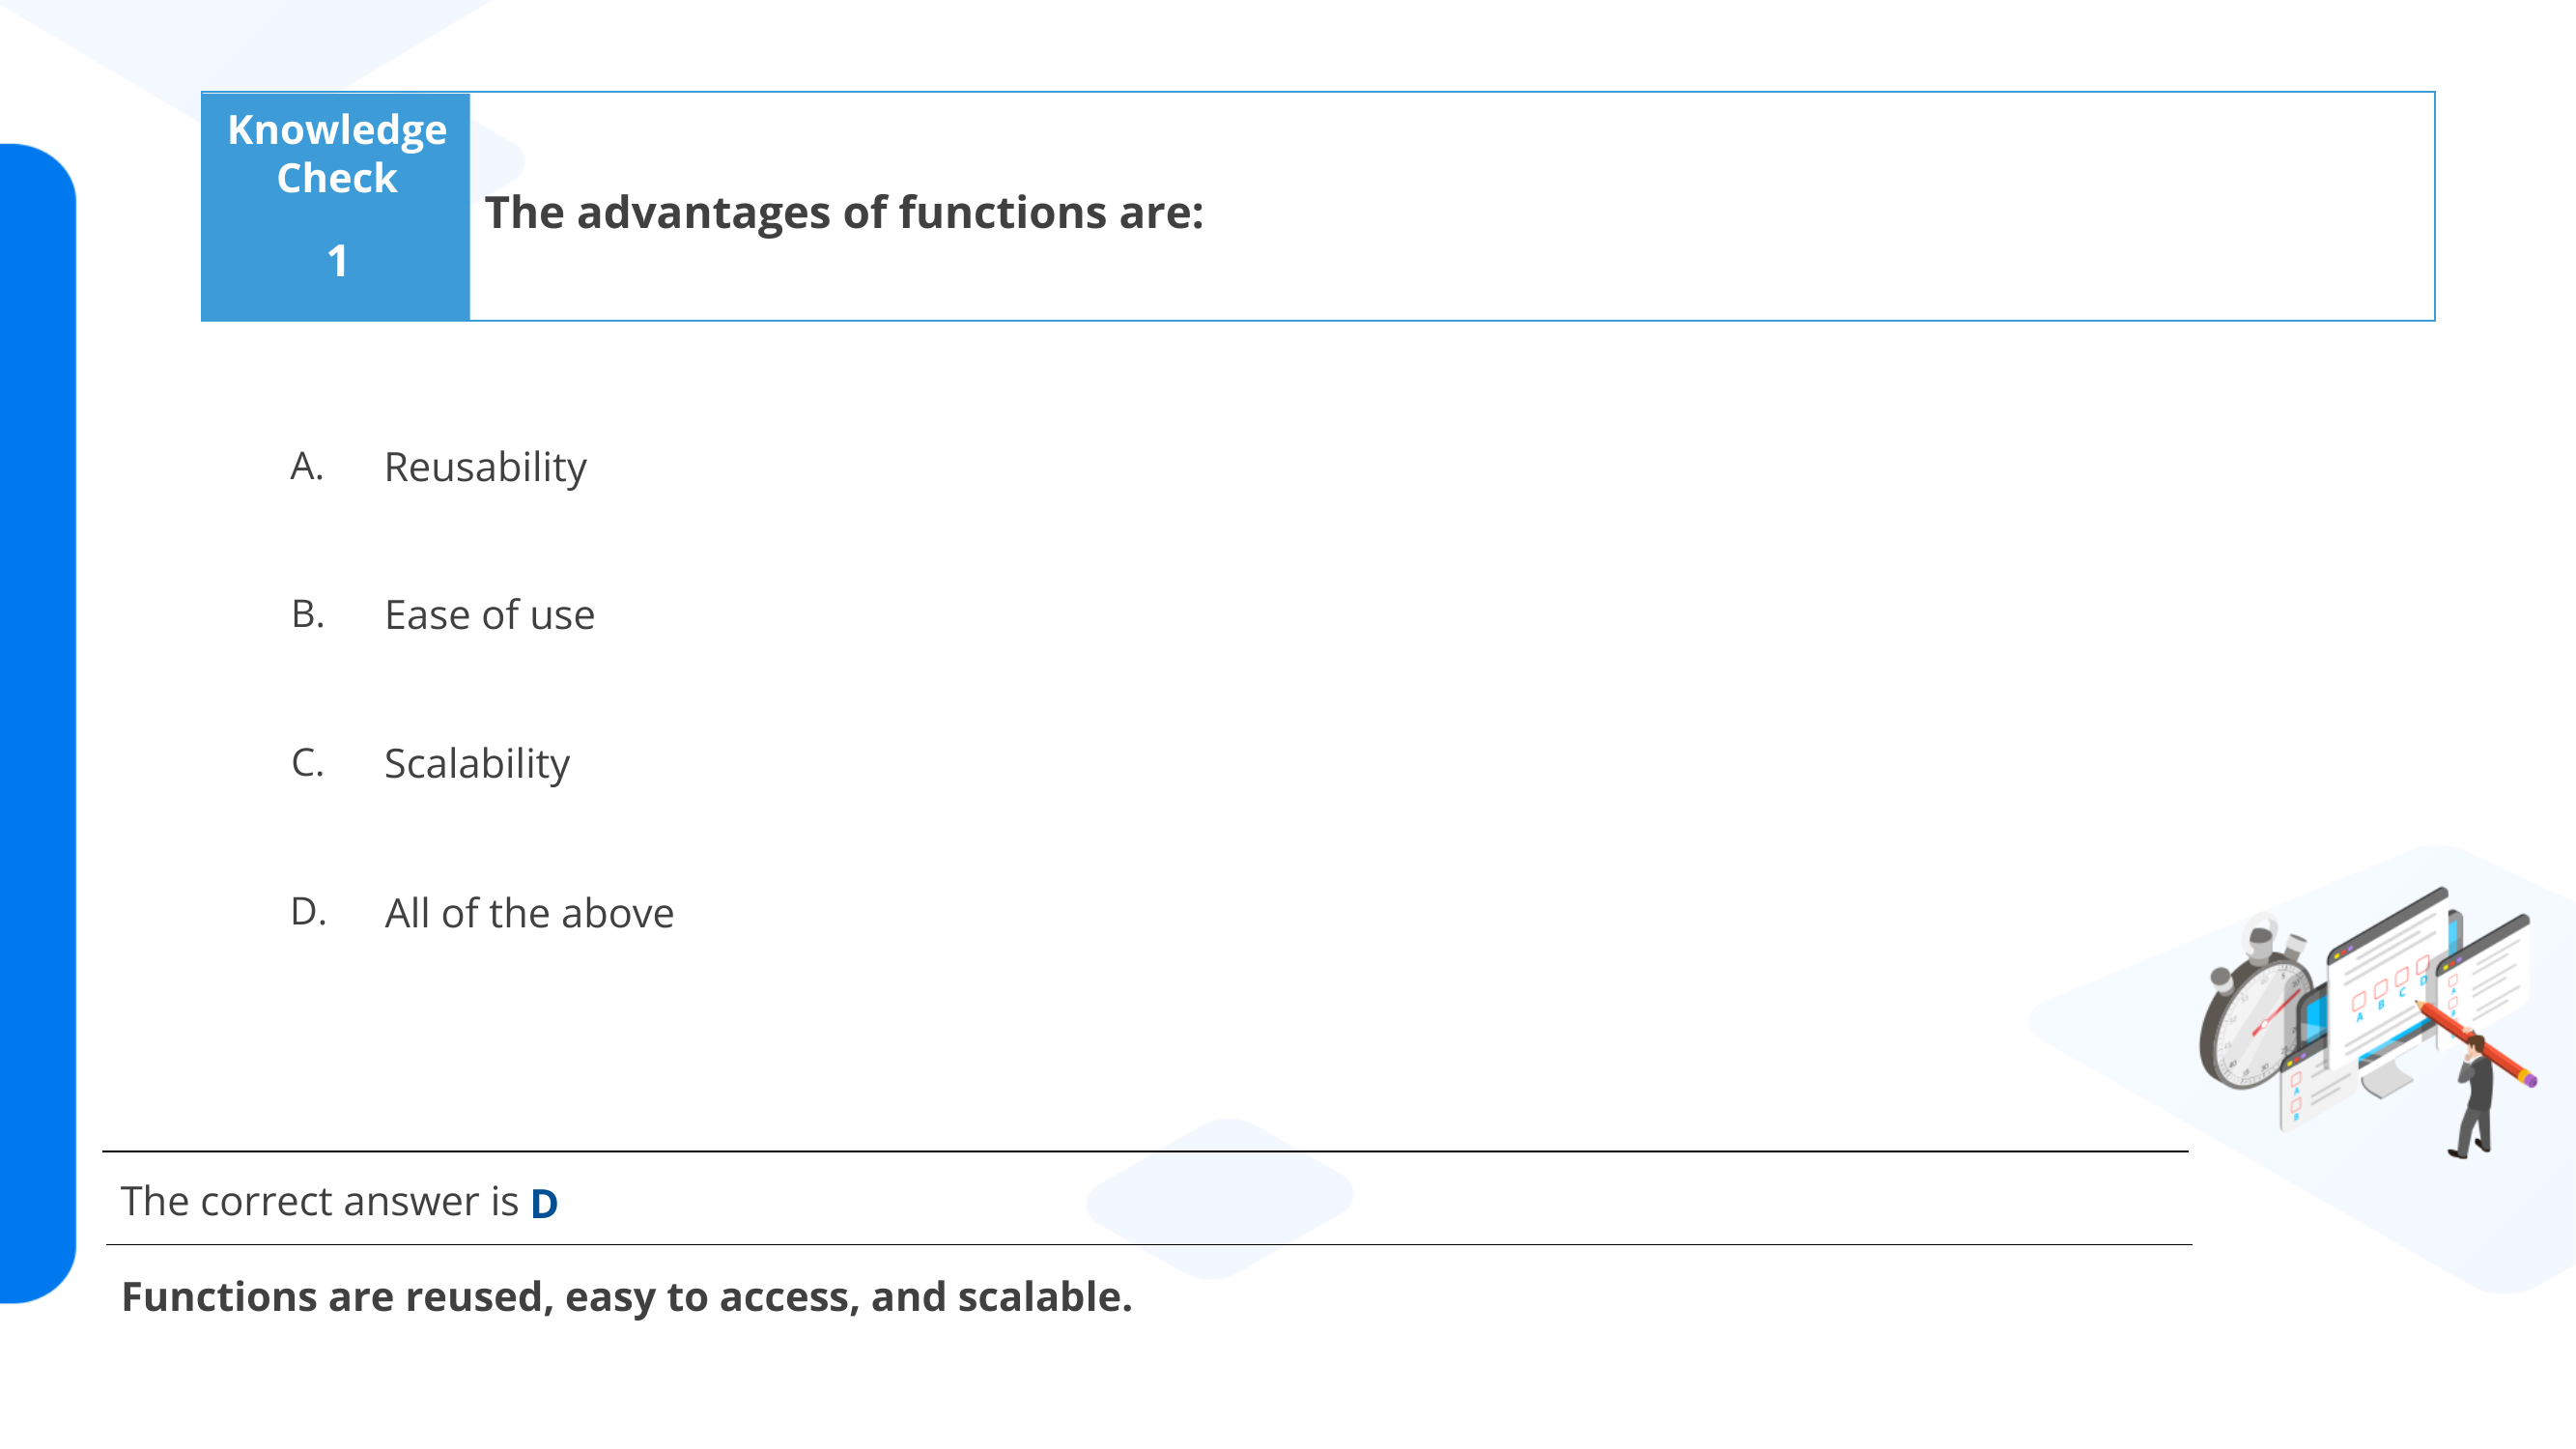

The advantages of functions are:​
1
Reusability
Ease of use​
Scalability​
All of the above​
D
Functions are reused, easy to access, and scalable.​